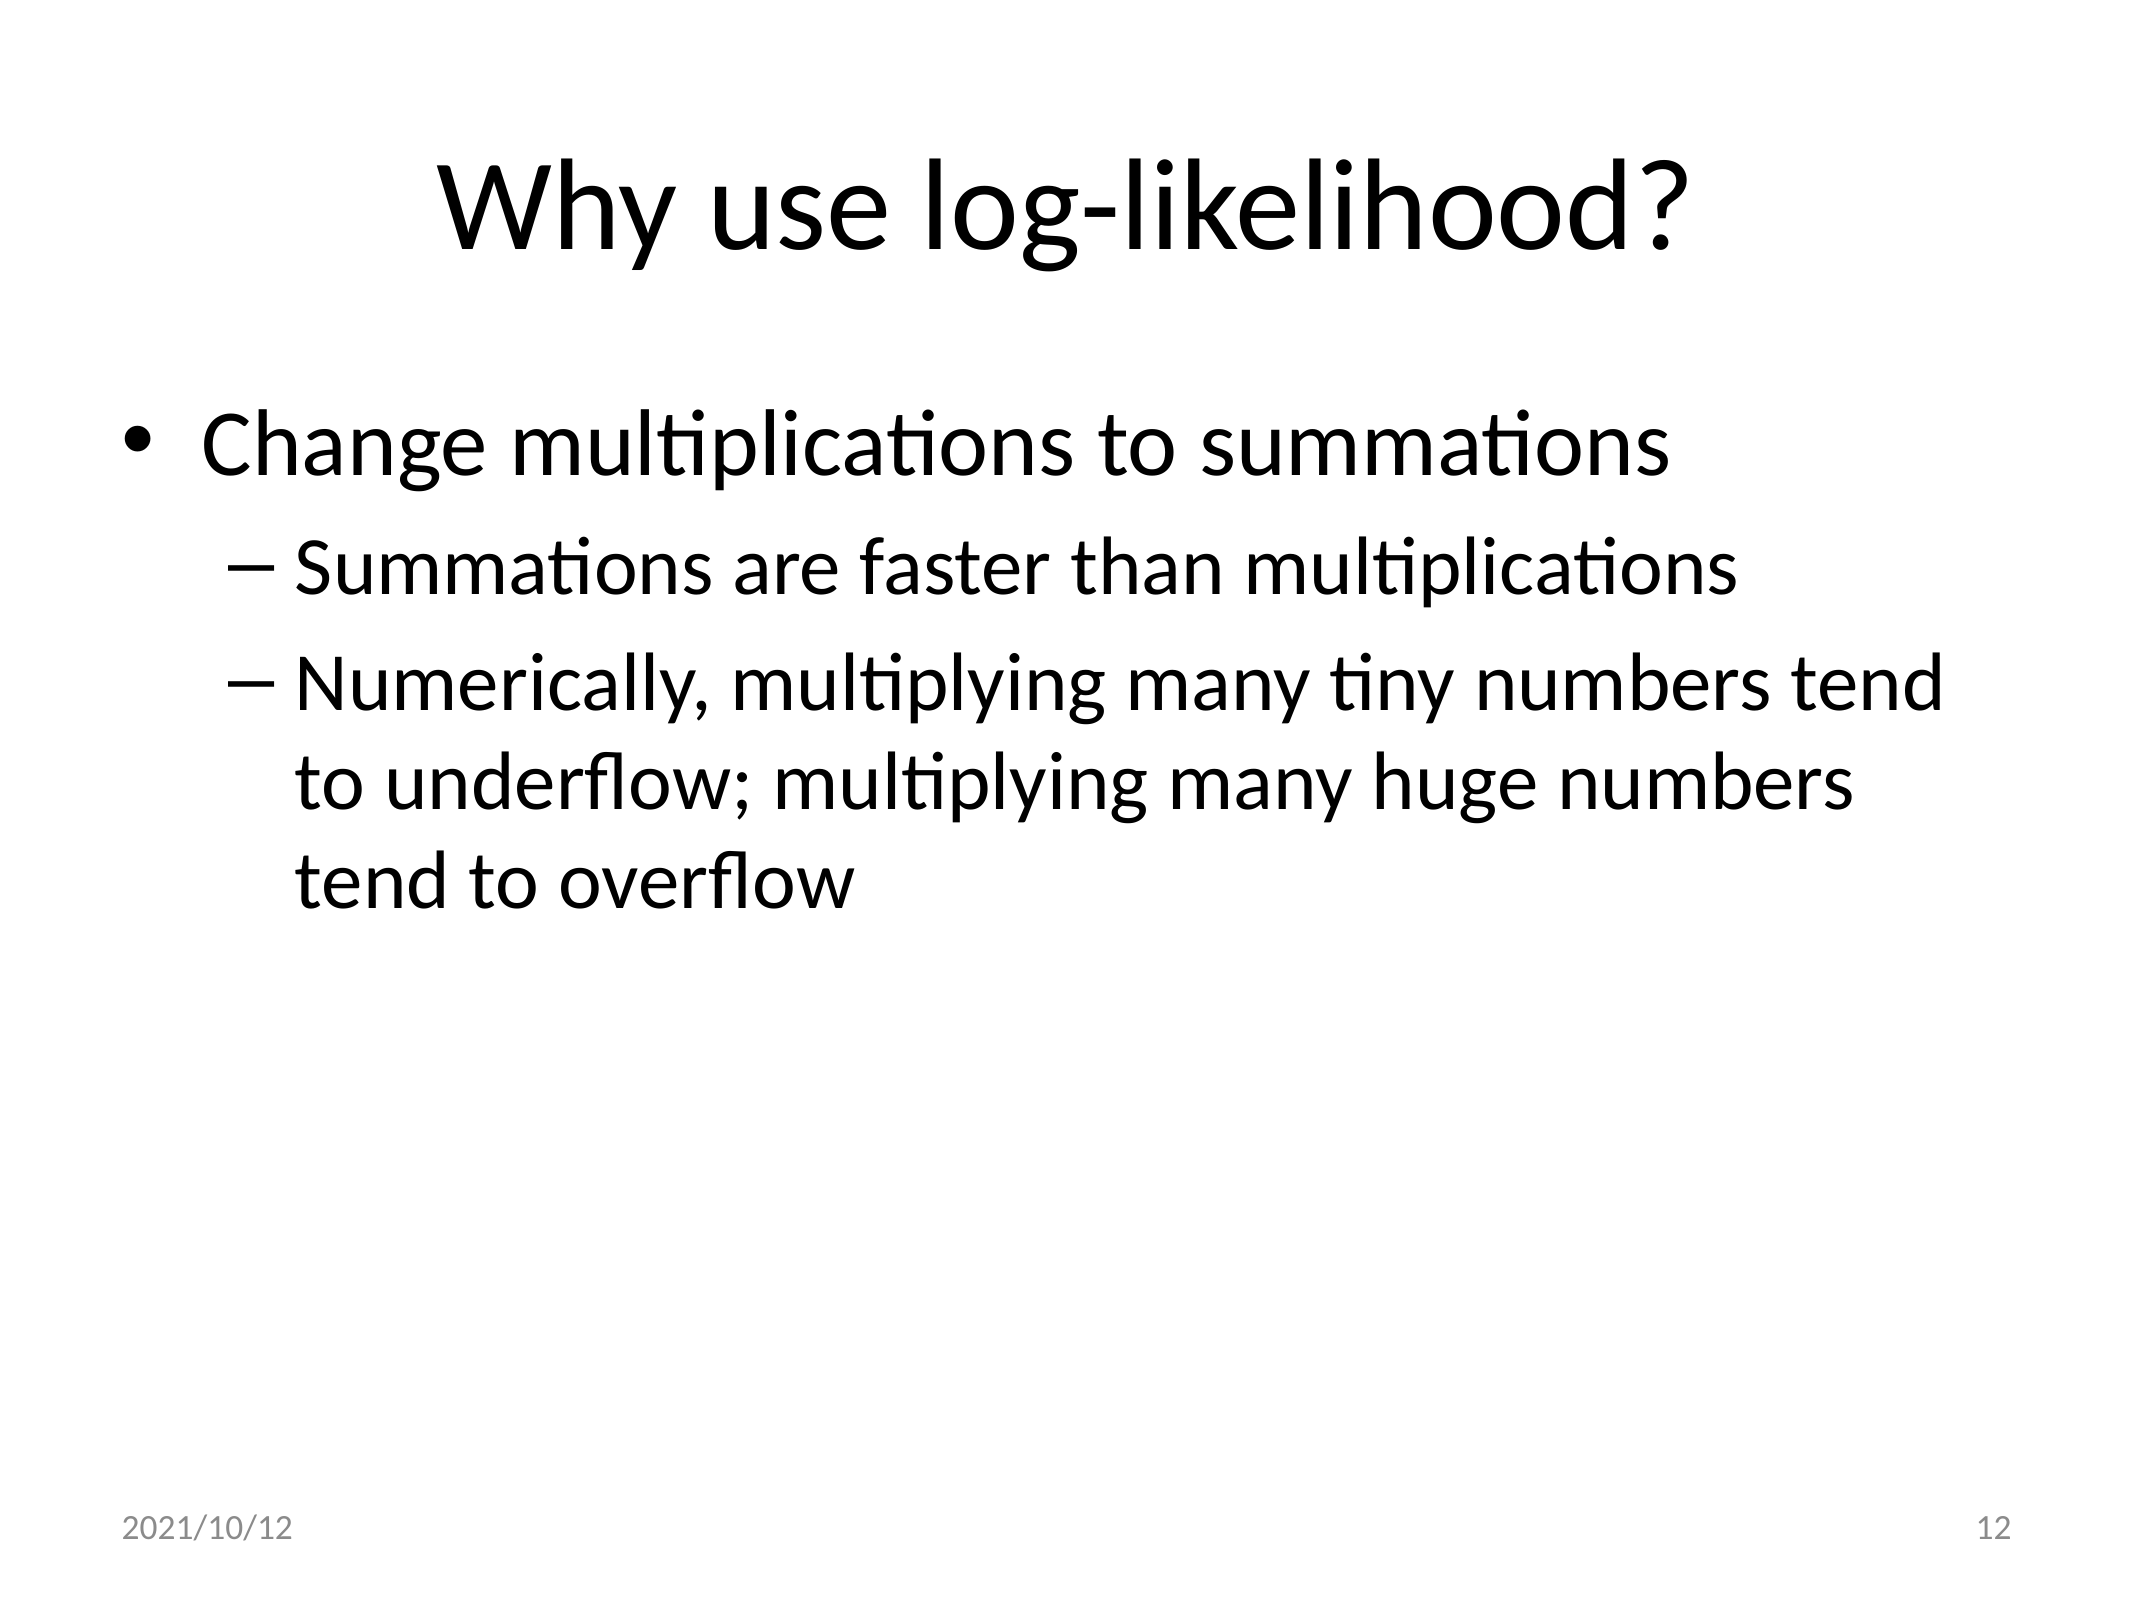

# Why use log-likelihood?
Change multiplications to summations
Summations are faster than multiplications
Numerically, multiplying many tiny numbers tend to underflow; multiplying many huge numbers tend to overflow
2021/10/12
12